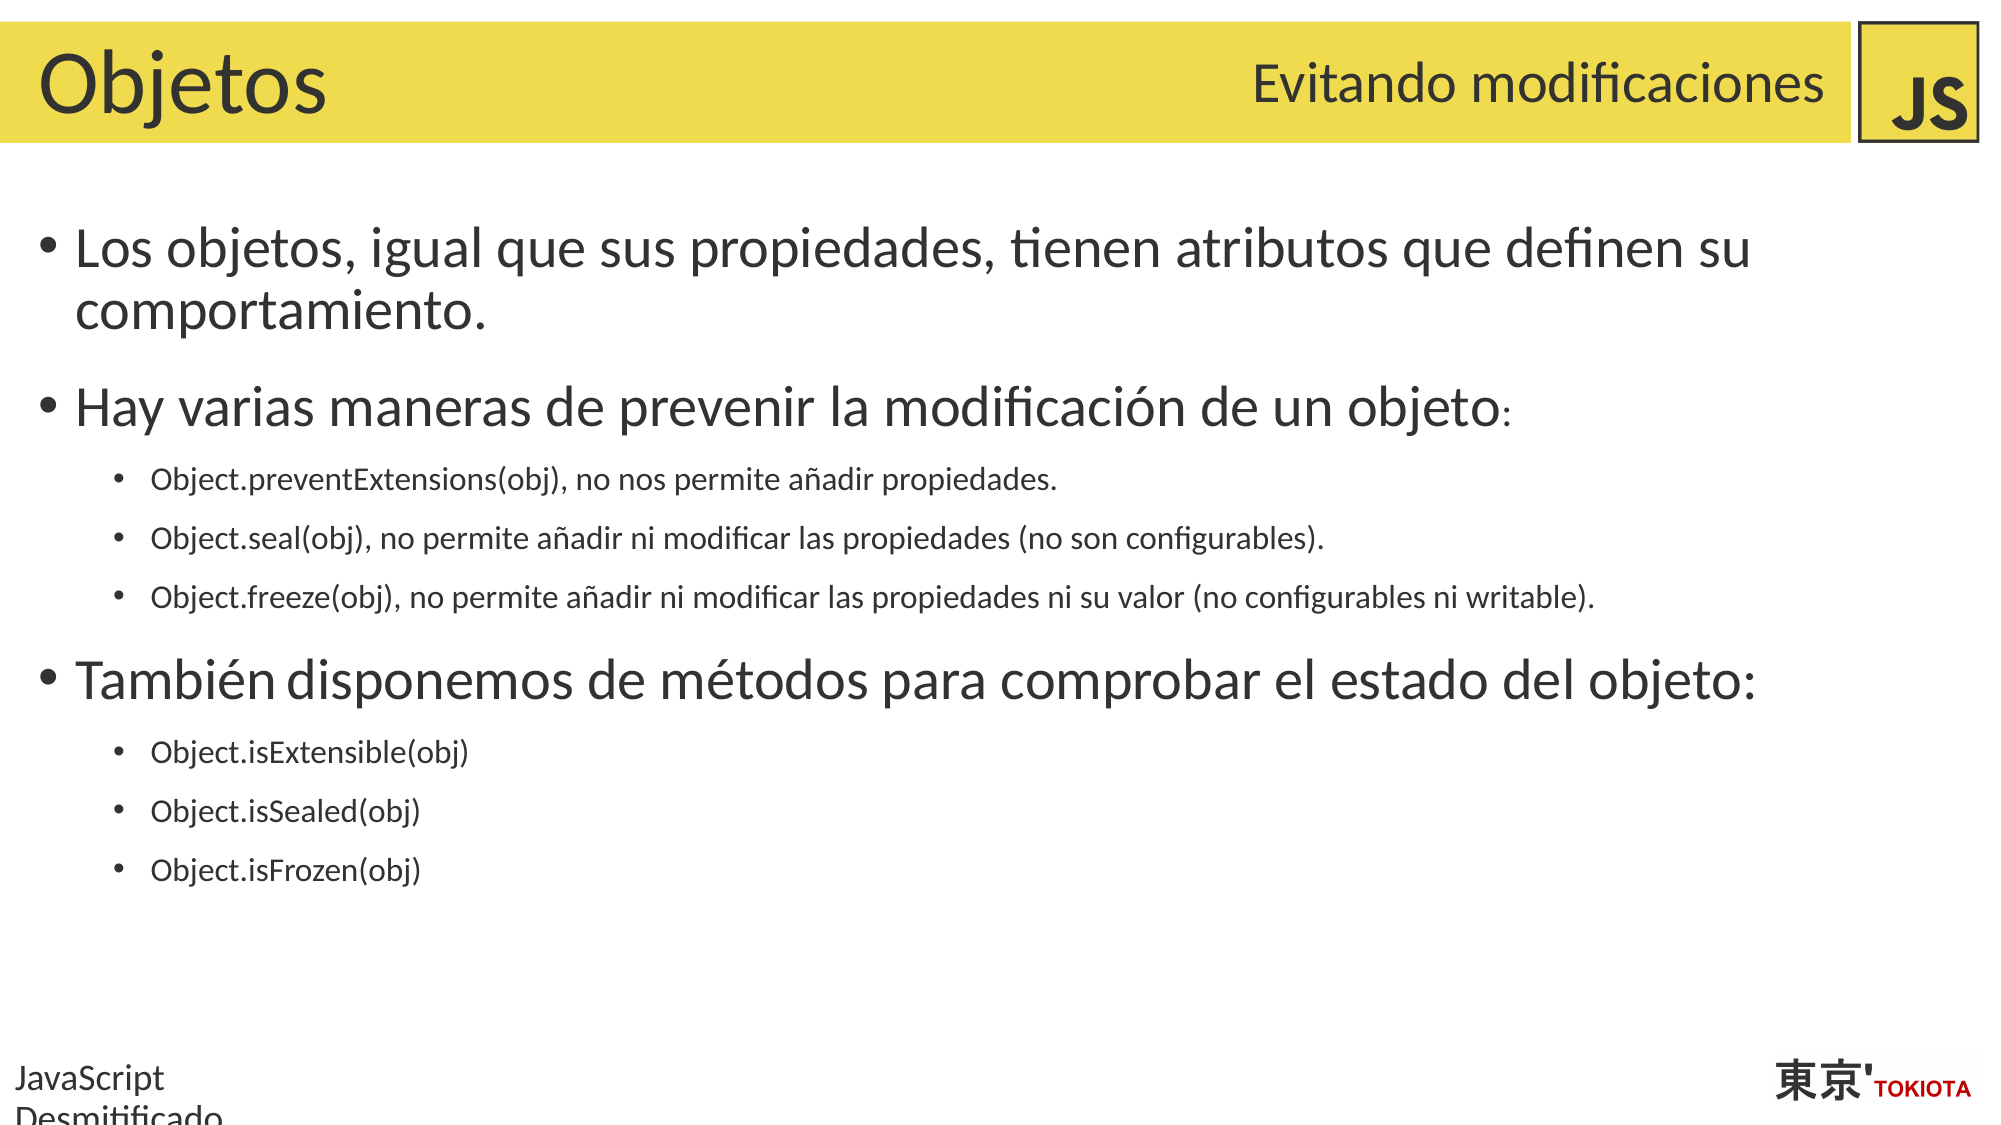

# Objetos
Evitando modificaciones
Los objetos, igual que sus propiedades, tienen atributos que definen su comportamiento.
Hay varias maneras de prevenir la modificación de un objeto:
Object.preventExtensions(obj), no nos permite añadir propiedades.
Object.seal(obj), no permite añadir ni modificar las propiedades (no son configurables).
Object.freeze(obj), no permite añadir ni modificar las propiedades ni su valor (no configurables ni writable).
También disponemos de métodos para comprobar el estado del objeto:
Object.isExtensible(obj)
Object.isSealed(obj)
Object.isFrozen(obj)